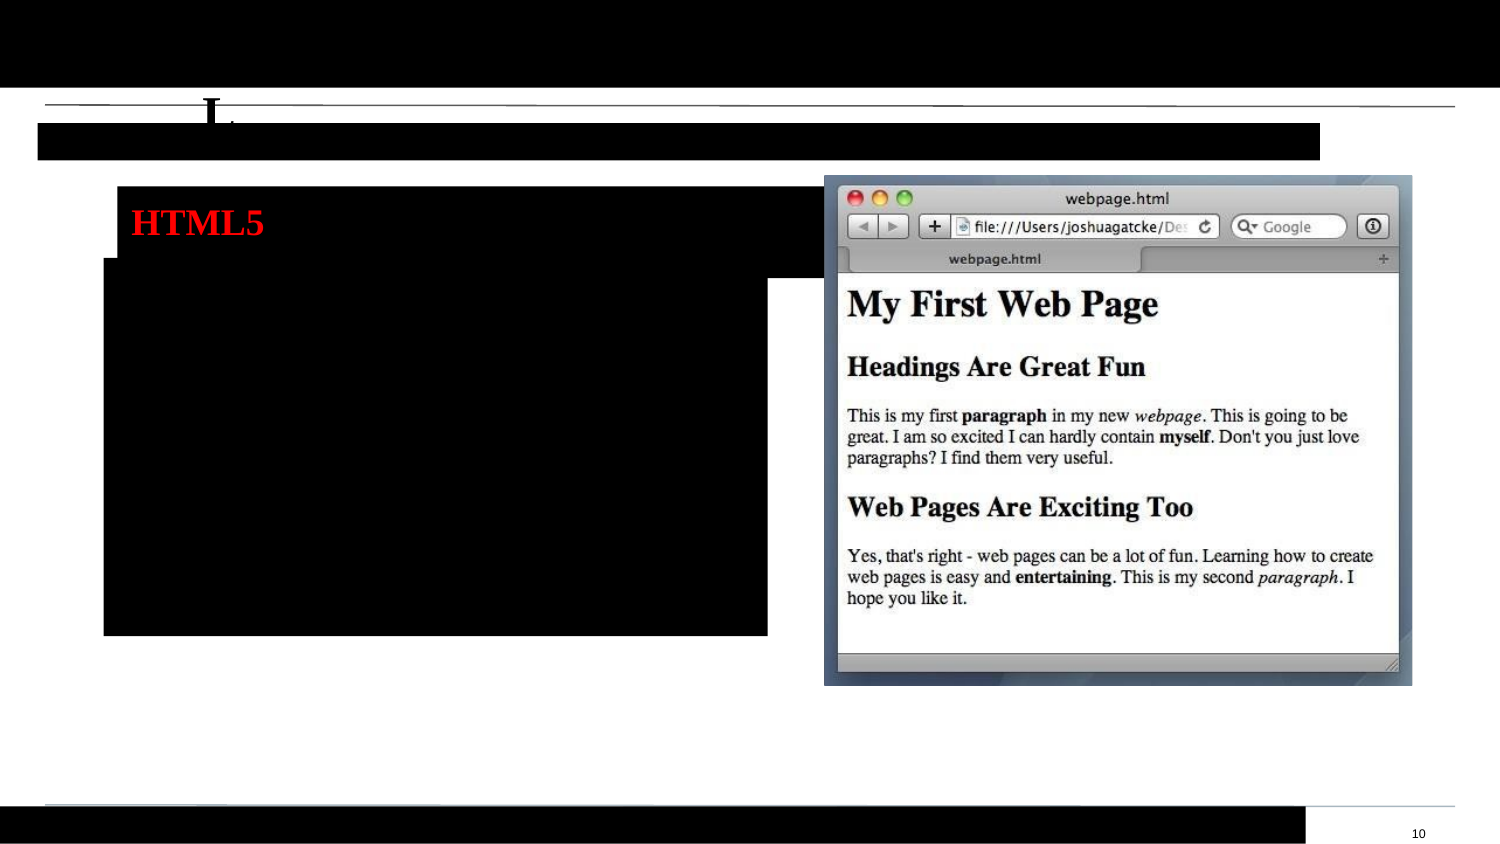

<title>Intro to HTML</title>

Hello
HTML

HTML5

● HTML is one of the three  base languages
behind  every website.
● It deﬁnes all the basic content and a bit of
formatting.

         10